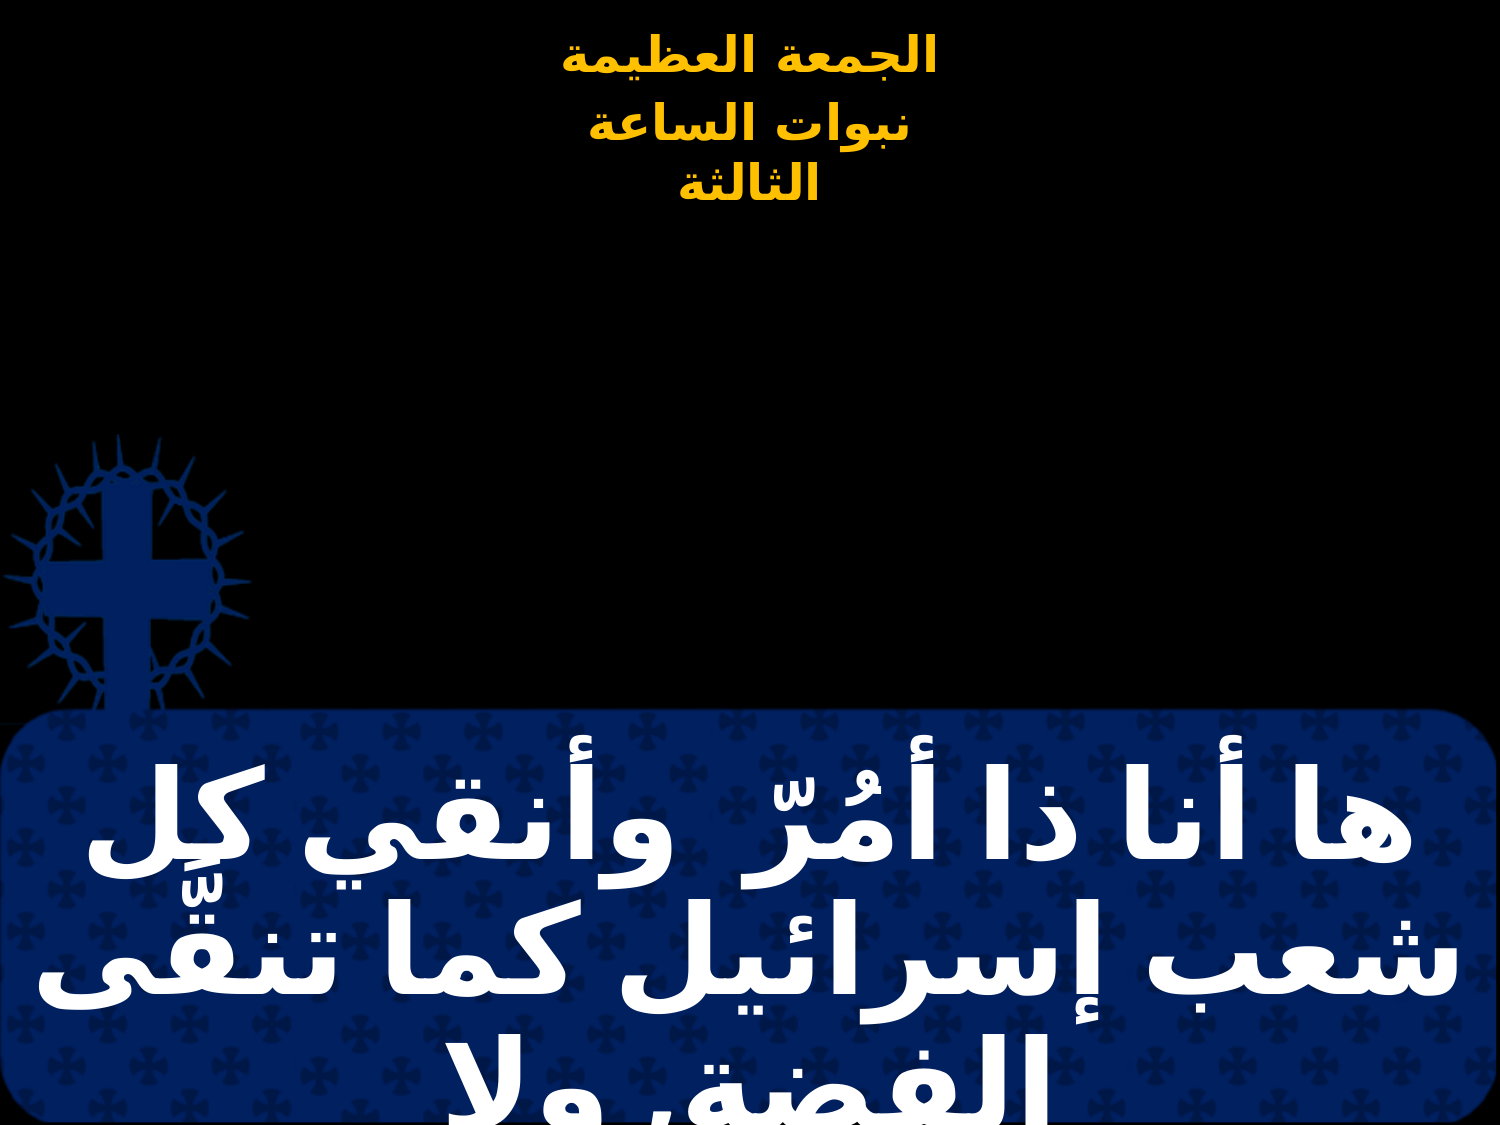

# ها أنا ذا أمُرّ  وأنقي كل شعب إسرائيل كما تنقَّى الفضة, ولا